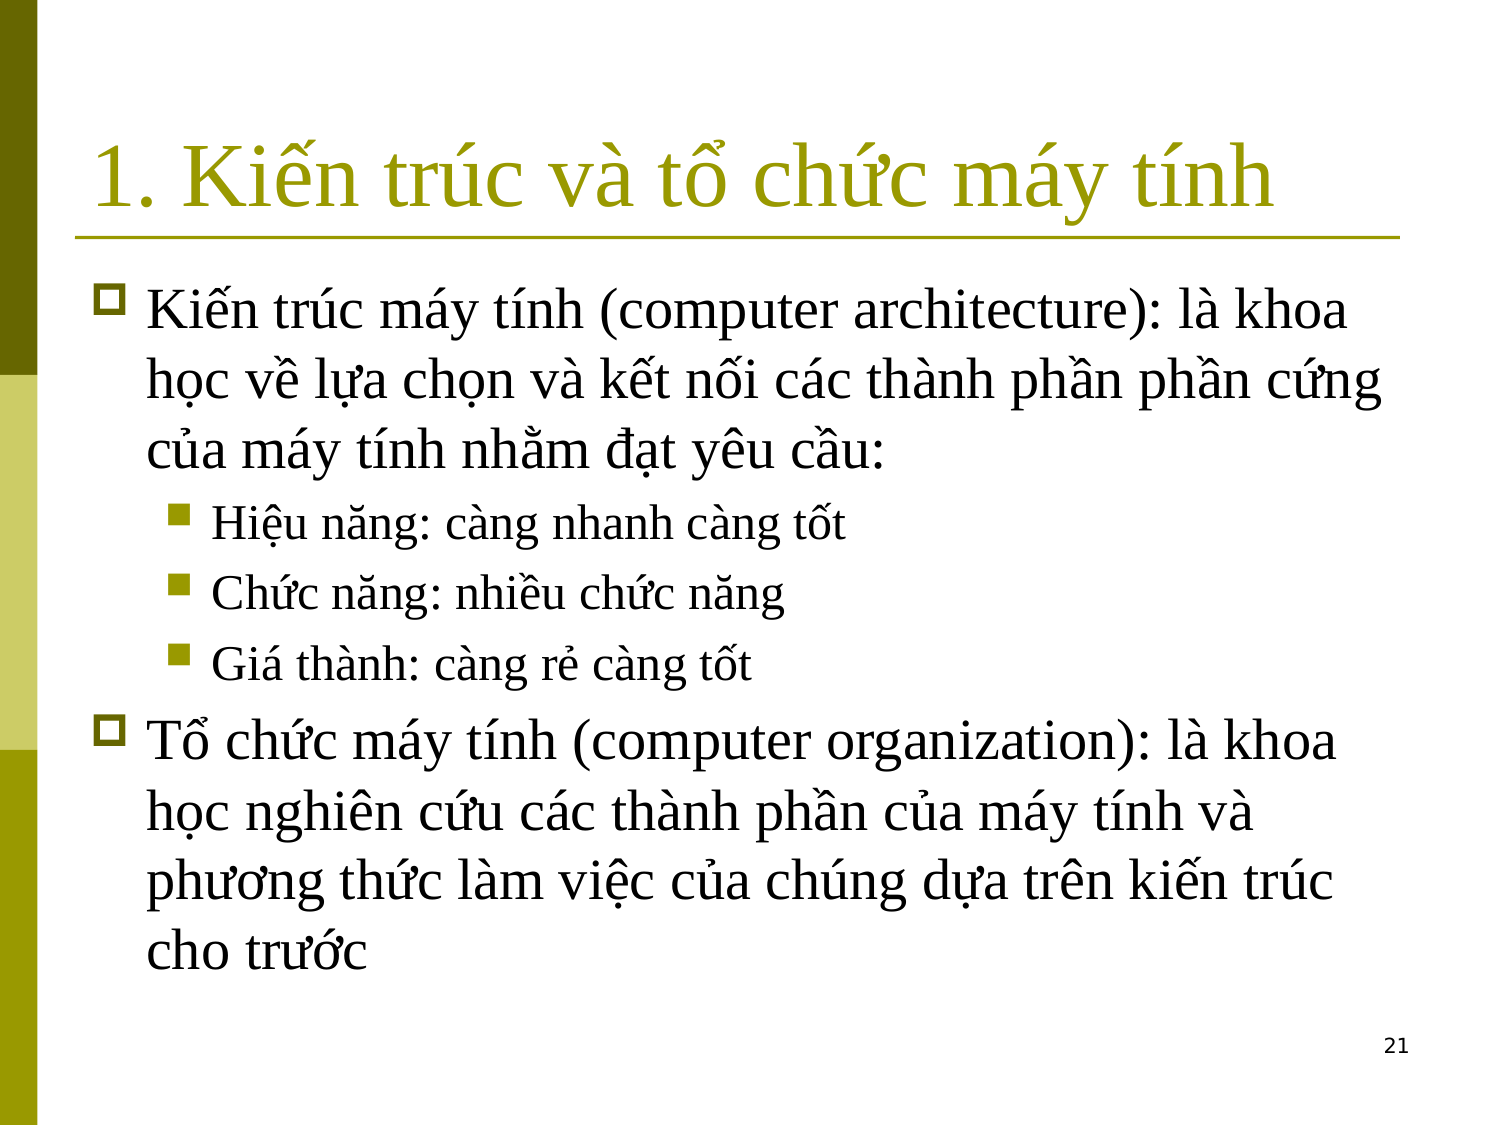

# 1. Kiến trúc và tổ chức máy tính
Kiến trúc máy tính (computer architecture): là khoa học về lựa chọn và kết nối các thành phần phần cứng của máy tính nhằm đạt yêu cầu:
Hiệu năng: càng nhanh càng tốt
Chức năng: nhiều chức năng
Giá thành: càng rẻ càng tốt
Tổ chức máy tính (computer organization): là khoa học nghiên cứu các thành phần của máy tính và phương thức làm việc của chúng dựa trên kiến trúc cho trước

21